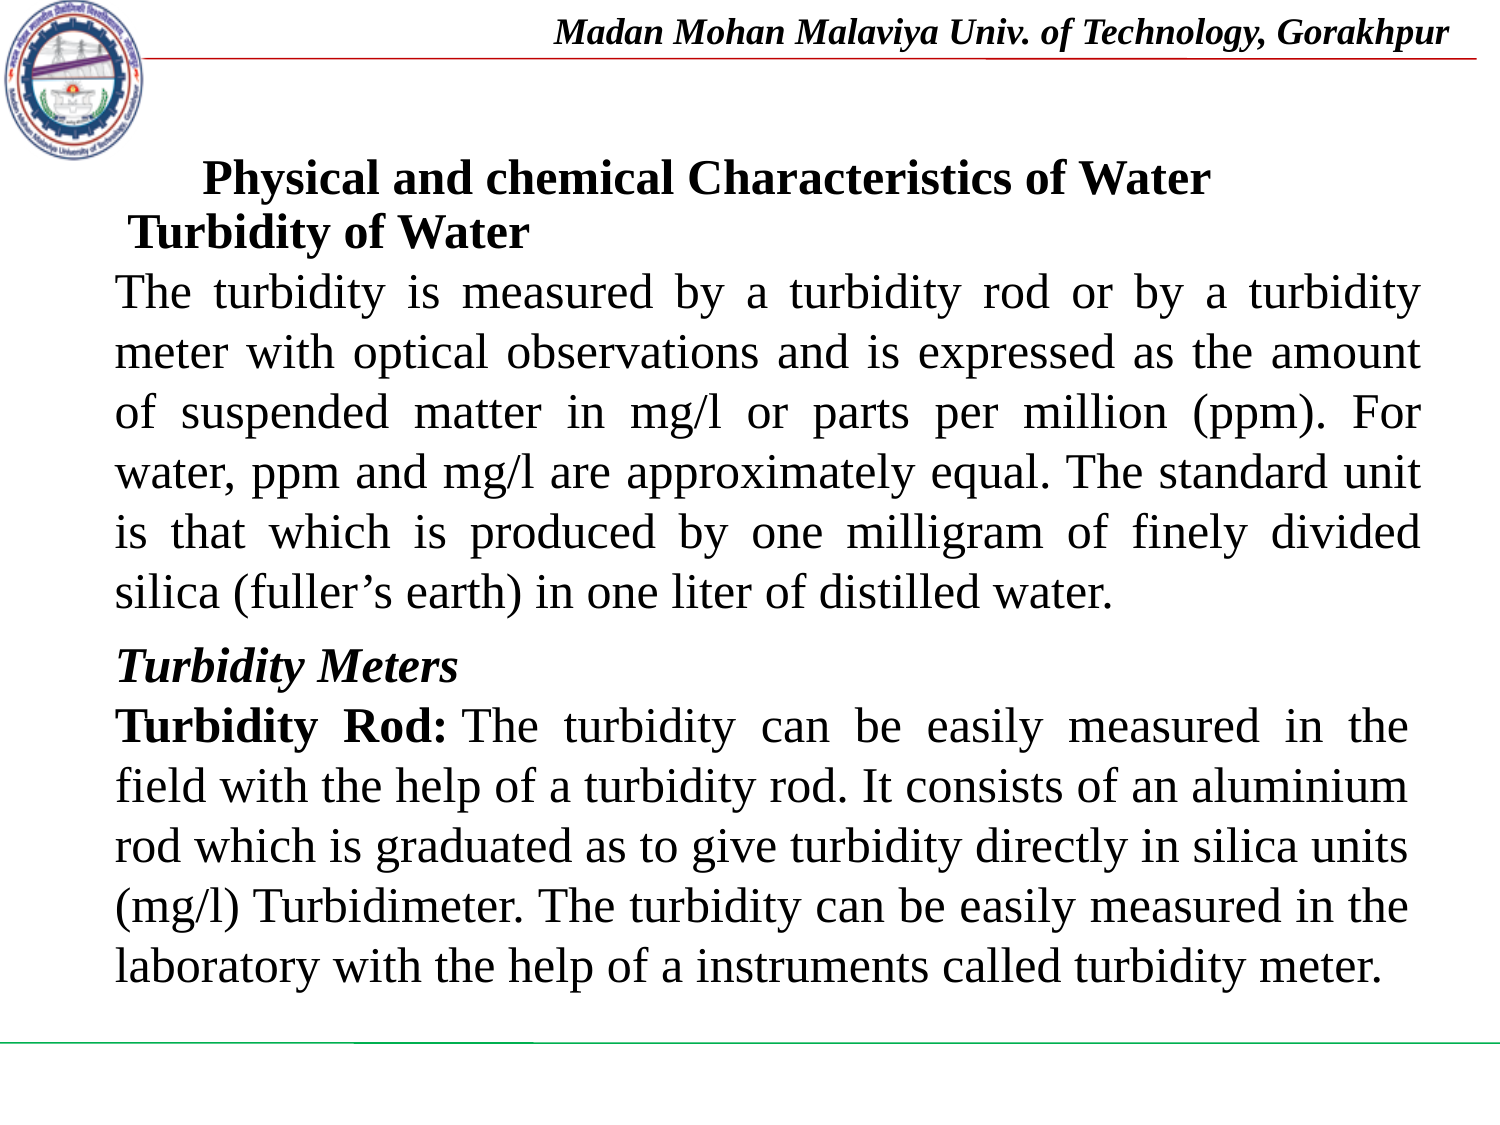

Physical and chemical Characteristics of Water
 Turbidity of Water
The turbidity is measured by a turbidity rod or by a turbidity meter with optical observations and is expressed as the amount of suspended matter in mg/l or parts per million (ppm). For water, ppm and mg/l are approximately equal. The standard unit is that which is produced by one milligram of finely divided silica (fuller’s earth) in one liter of distilled water.
Turbidity Meters
Turbidity Rod: The turbidity can be easily measured in the field with the help of a turbidity rod. It consists of an aluminium rod which is graduated as to give turbidity directly in silica units (mg/l) Turbidimeter. The turbidity can be easily measured in the laboratory with the help of a instruments called turbidity meter.